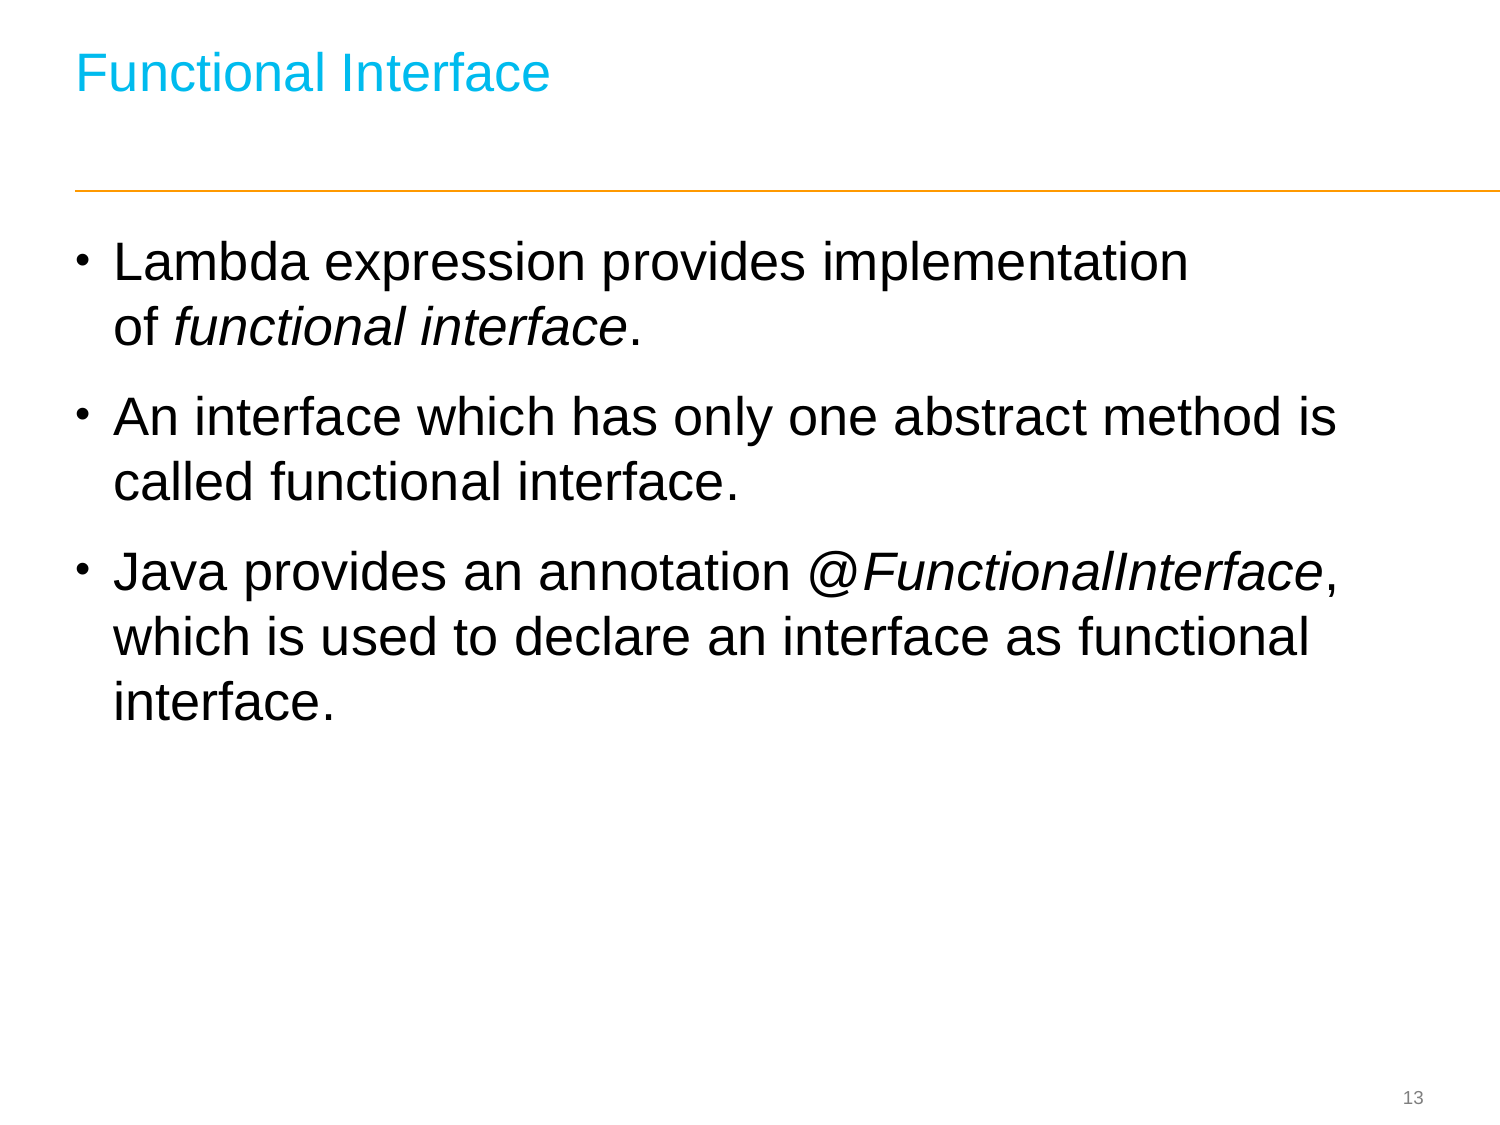

# Functional Interface
Lambda expression provides implementation of functional interface.
An interface which has only one abstract method is called functional interface.
Java provides an annotation @FunctionalInterface, which is used to declare an interface as functional interface.